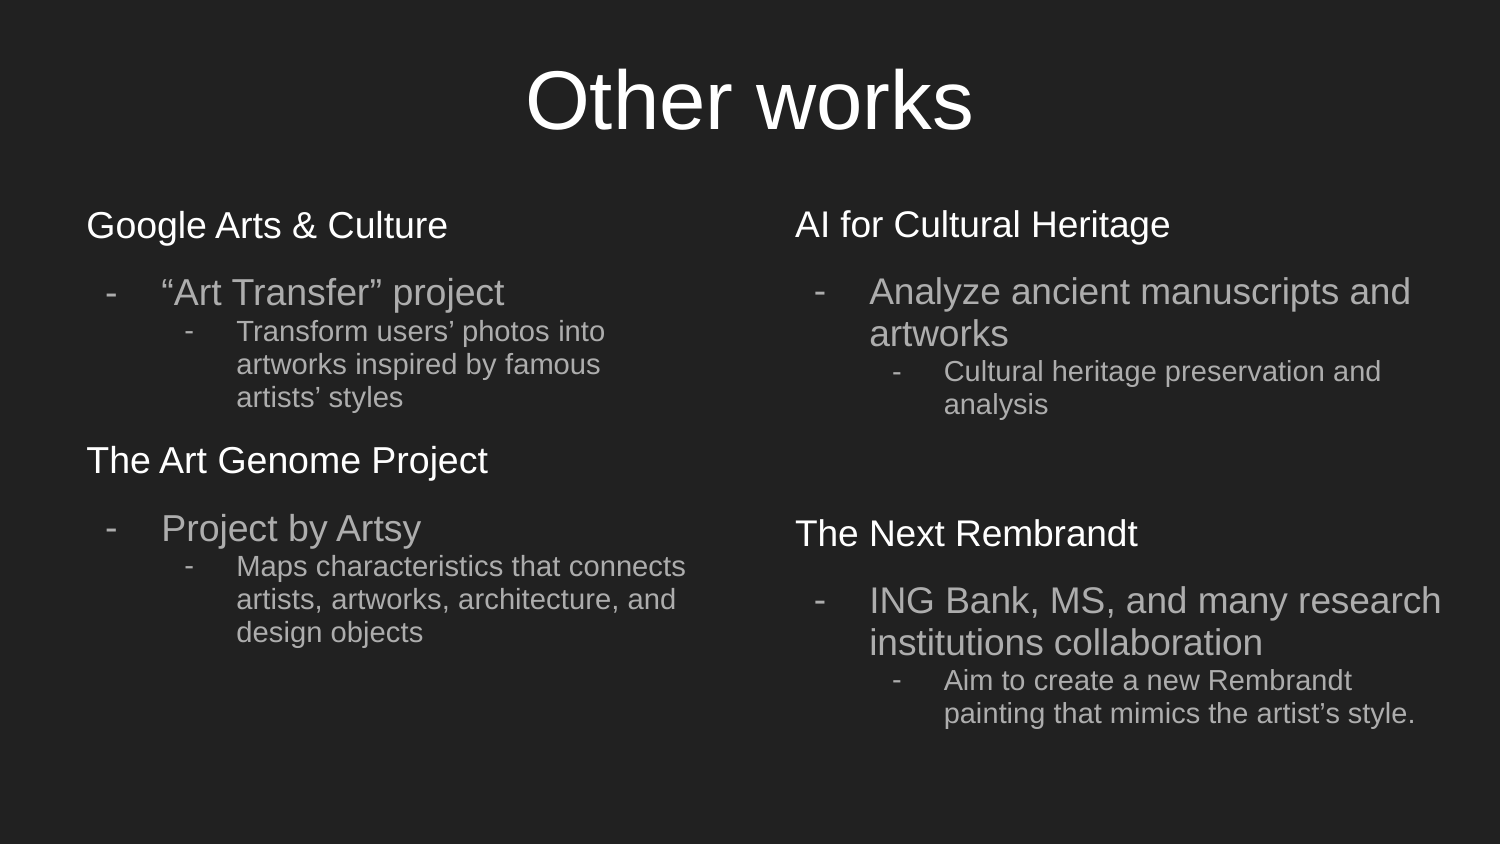

# Other works
Google Arts & Culture
“Art Transfer” project
Transform users’ photos into artworks inspired by famous artists’ styles
The Art Genome Project
Project by Artsy
Maps characteristics that connects artists, artworks, architecture, and design objects
AI for Cultural Heritage
Analyze ancient manuscripts and artworks
Cultural heritage preservation and analysis

The Next Rembrandt
ING Bank, MS, and many research institutions collaboration
Aim to create a new Rembrandt painting that mimics the artist’s style.